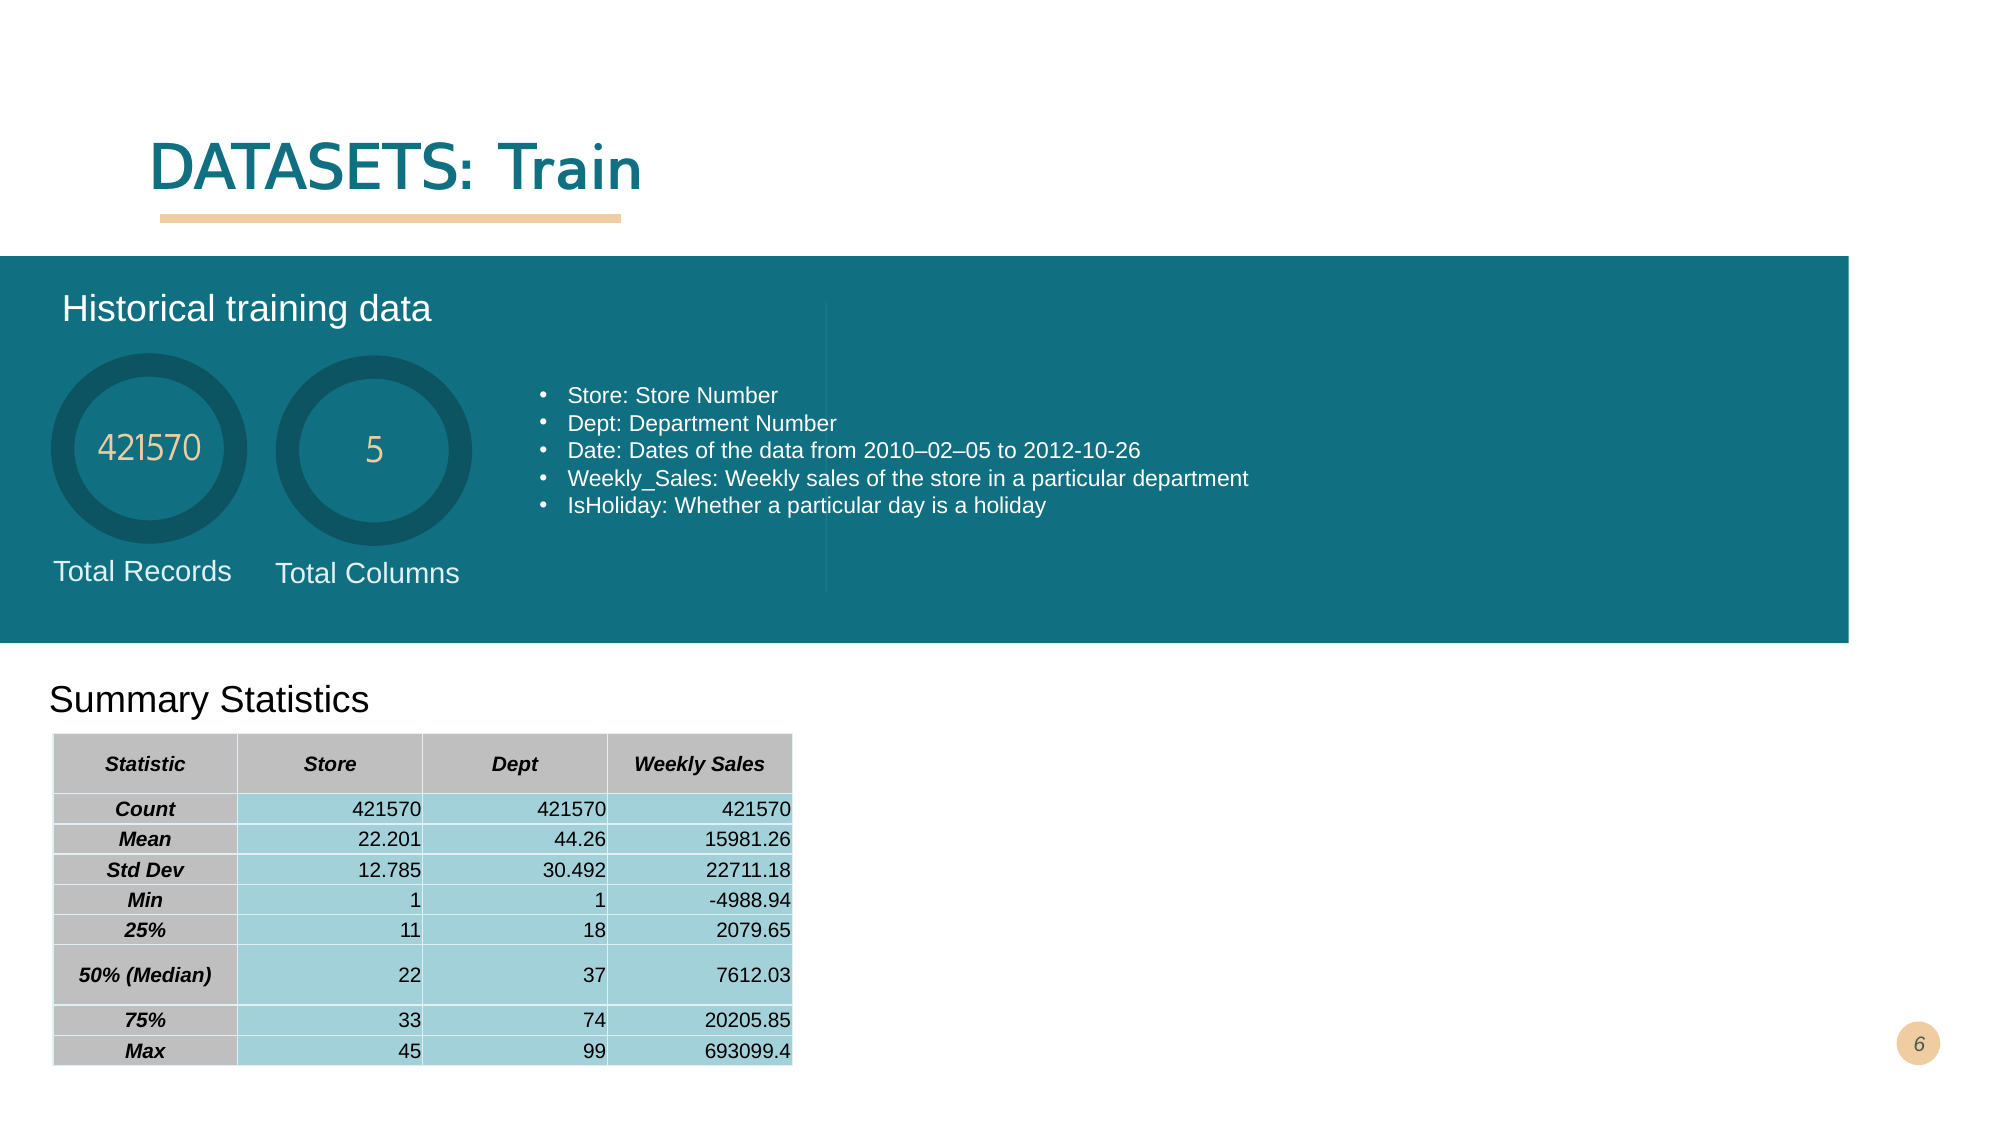

# DATASETS: Train

Historical training data

### Chart

| Category |
|---|

Store: Store Number
Dept: Department Number
Date: Dates of the data from 2010–02–05 to 2012-10-26
Weekly_Sales: Weekly sales of the store in a particular department
IsHoliday: Whether a particular day is a holiday
421570
5
Total Records
Total Columns
Summary Statistics
| Statistic | Store | Dept | Weekly Sales |
| --- | --- | --- | --- |
| Count | 421570 | 421570 | 421570 |
| Mean | 22.201 | 44.26 | 15981.26 |
| Std Dev | 12.785 | 30.492 | 22711.18 |
| Min | 1 | 1 | -4988.94 |
| 25% | 11 | 18 | 2079.65 |
| 50% (Median) | 22 | 37 | 7612.03 |
| 75% | 33 | 74 | 20205.85 |
| Max | 45 | 99 | 693099.4 |
6